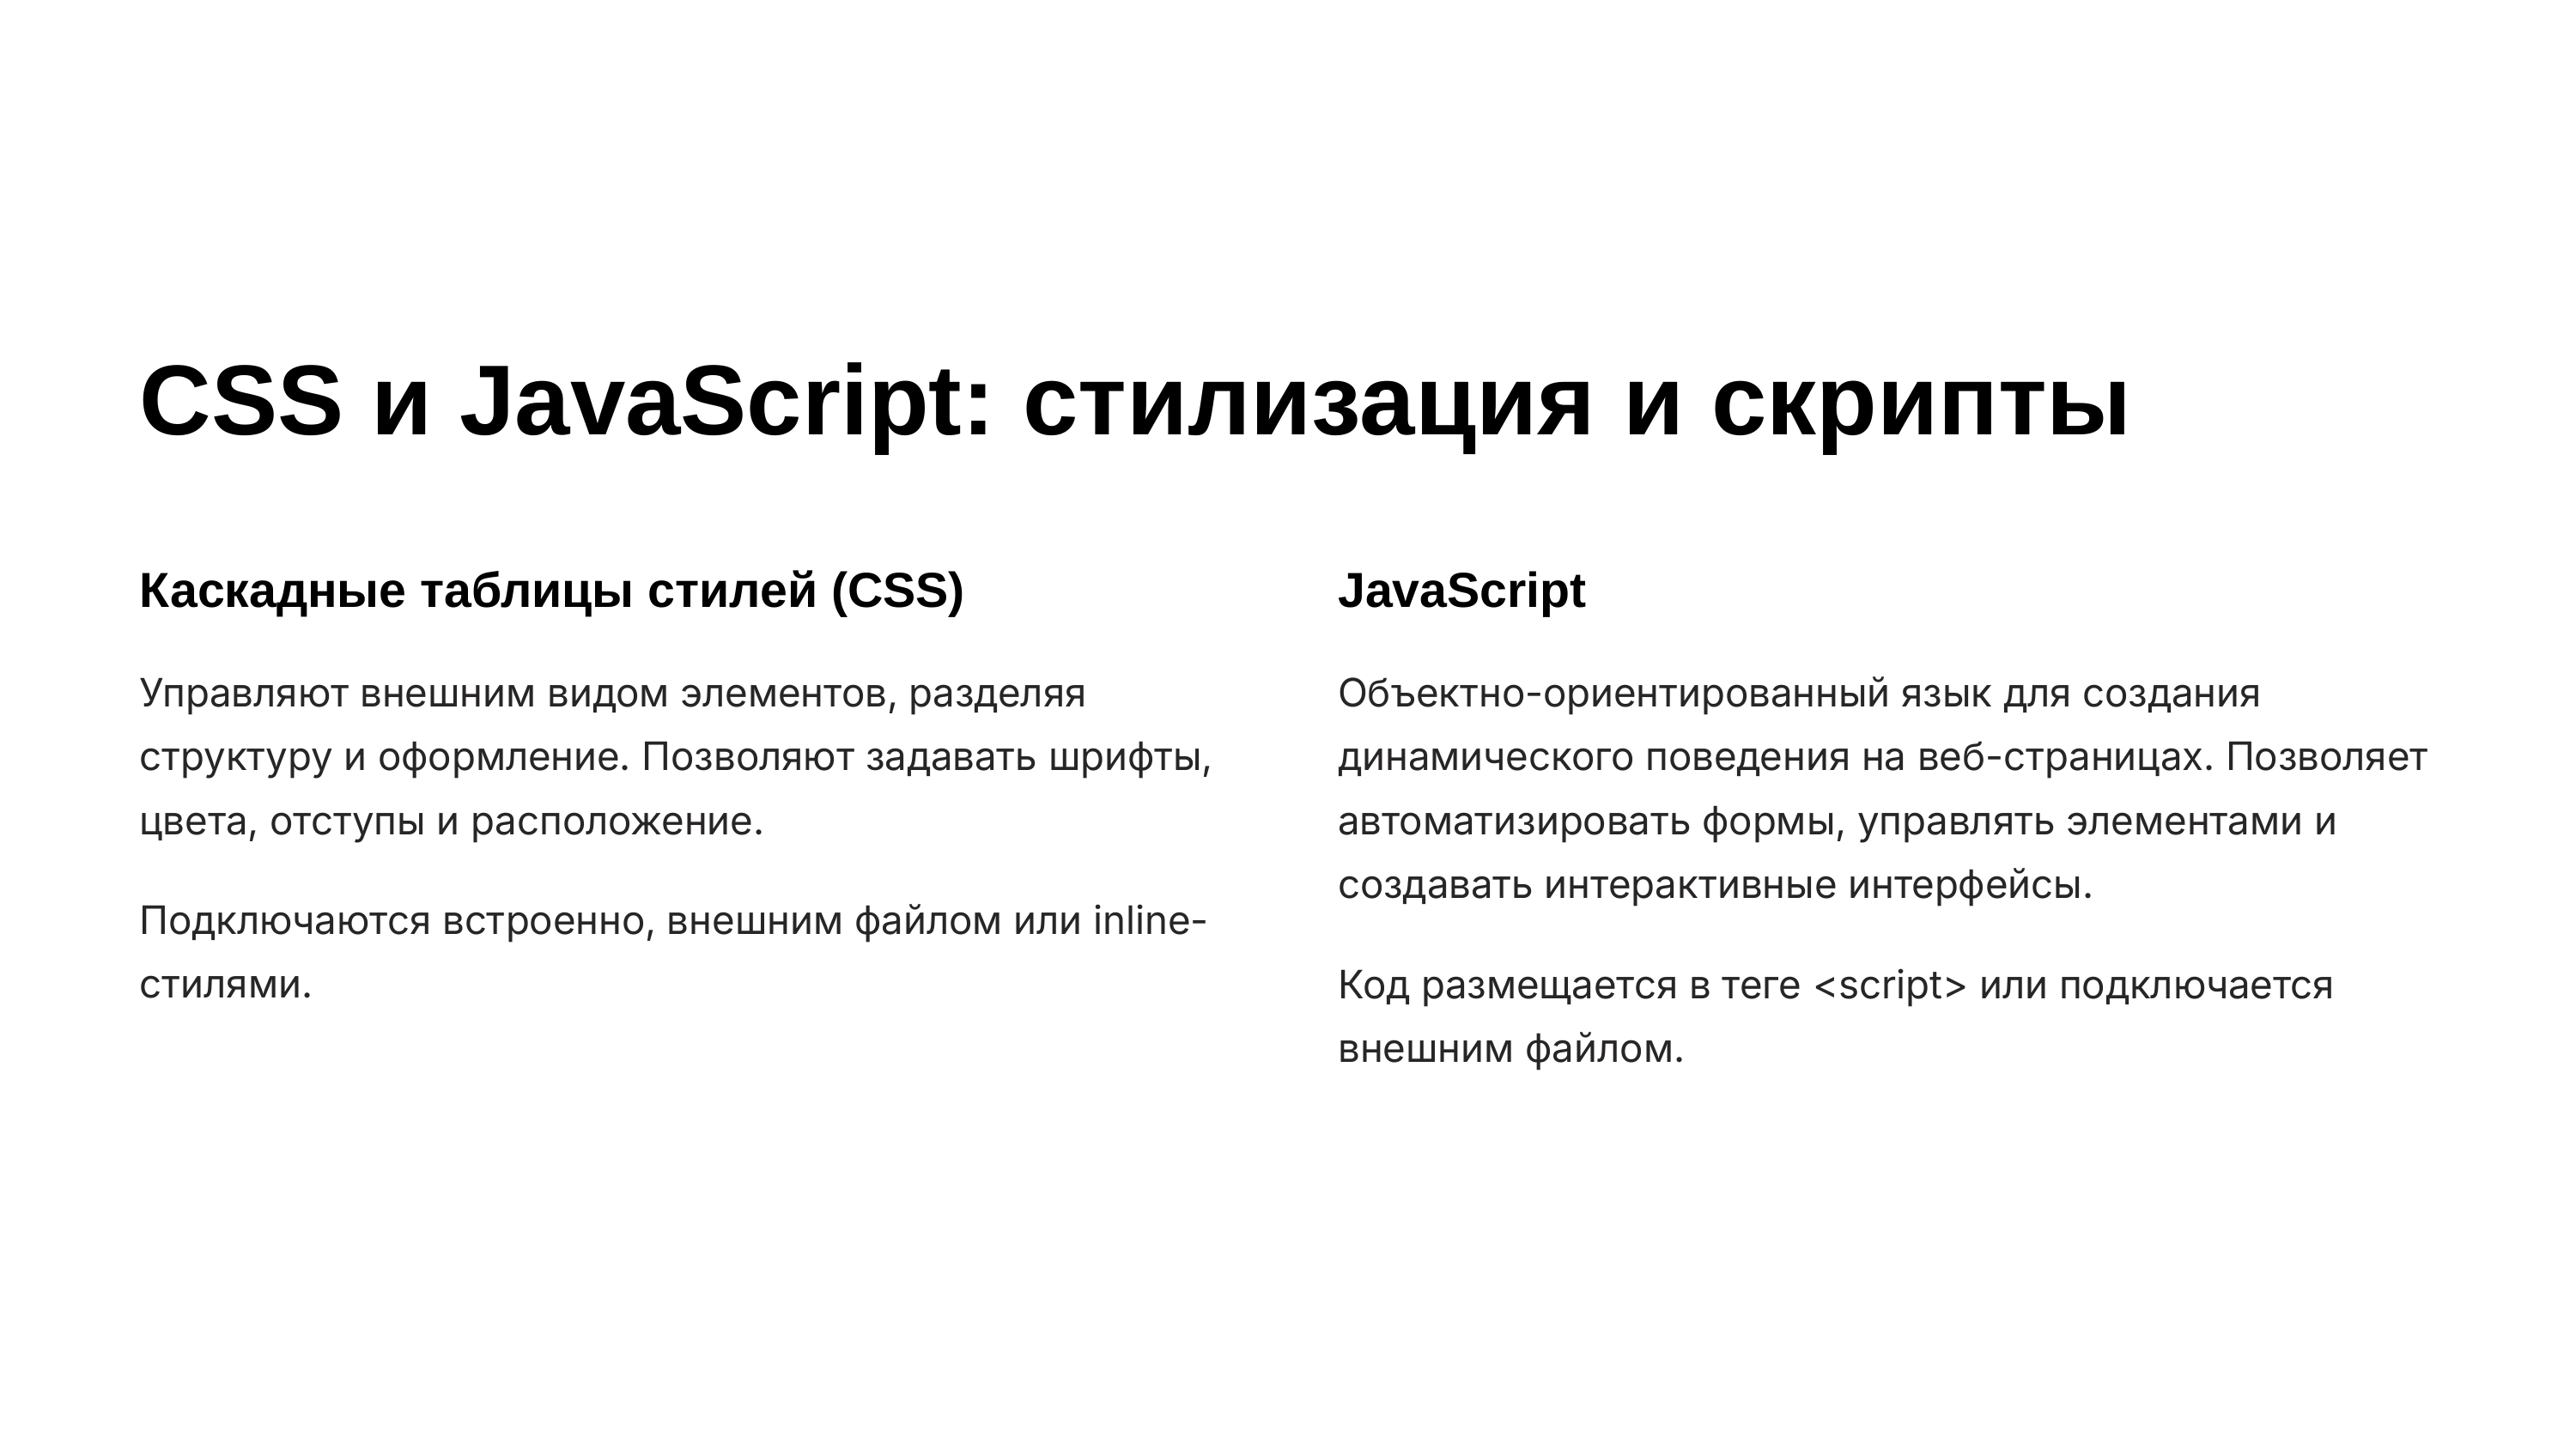

CSS и JavaScript: стилизация и скрипты

Каскадные таблицы стилей (CSS)

JavaScript

Управляют внешним видом элементов, разделяя структуру и оформление. Позволяют задавать шрифты, цвета, отступы и расположение.

Объектно-ориентированный язык для создания динамического поведения на веб-страницах. Позволяет автоматизировать формы, управлять элементами и создавать интерактивные интерфейсы.

Подключаются встроенно, внешним файлом или inline-стилями.

Код размещается в теге <script> или подключается внешним файлом.